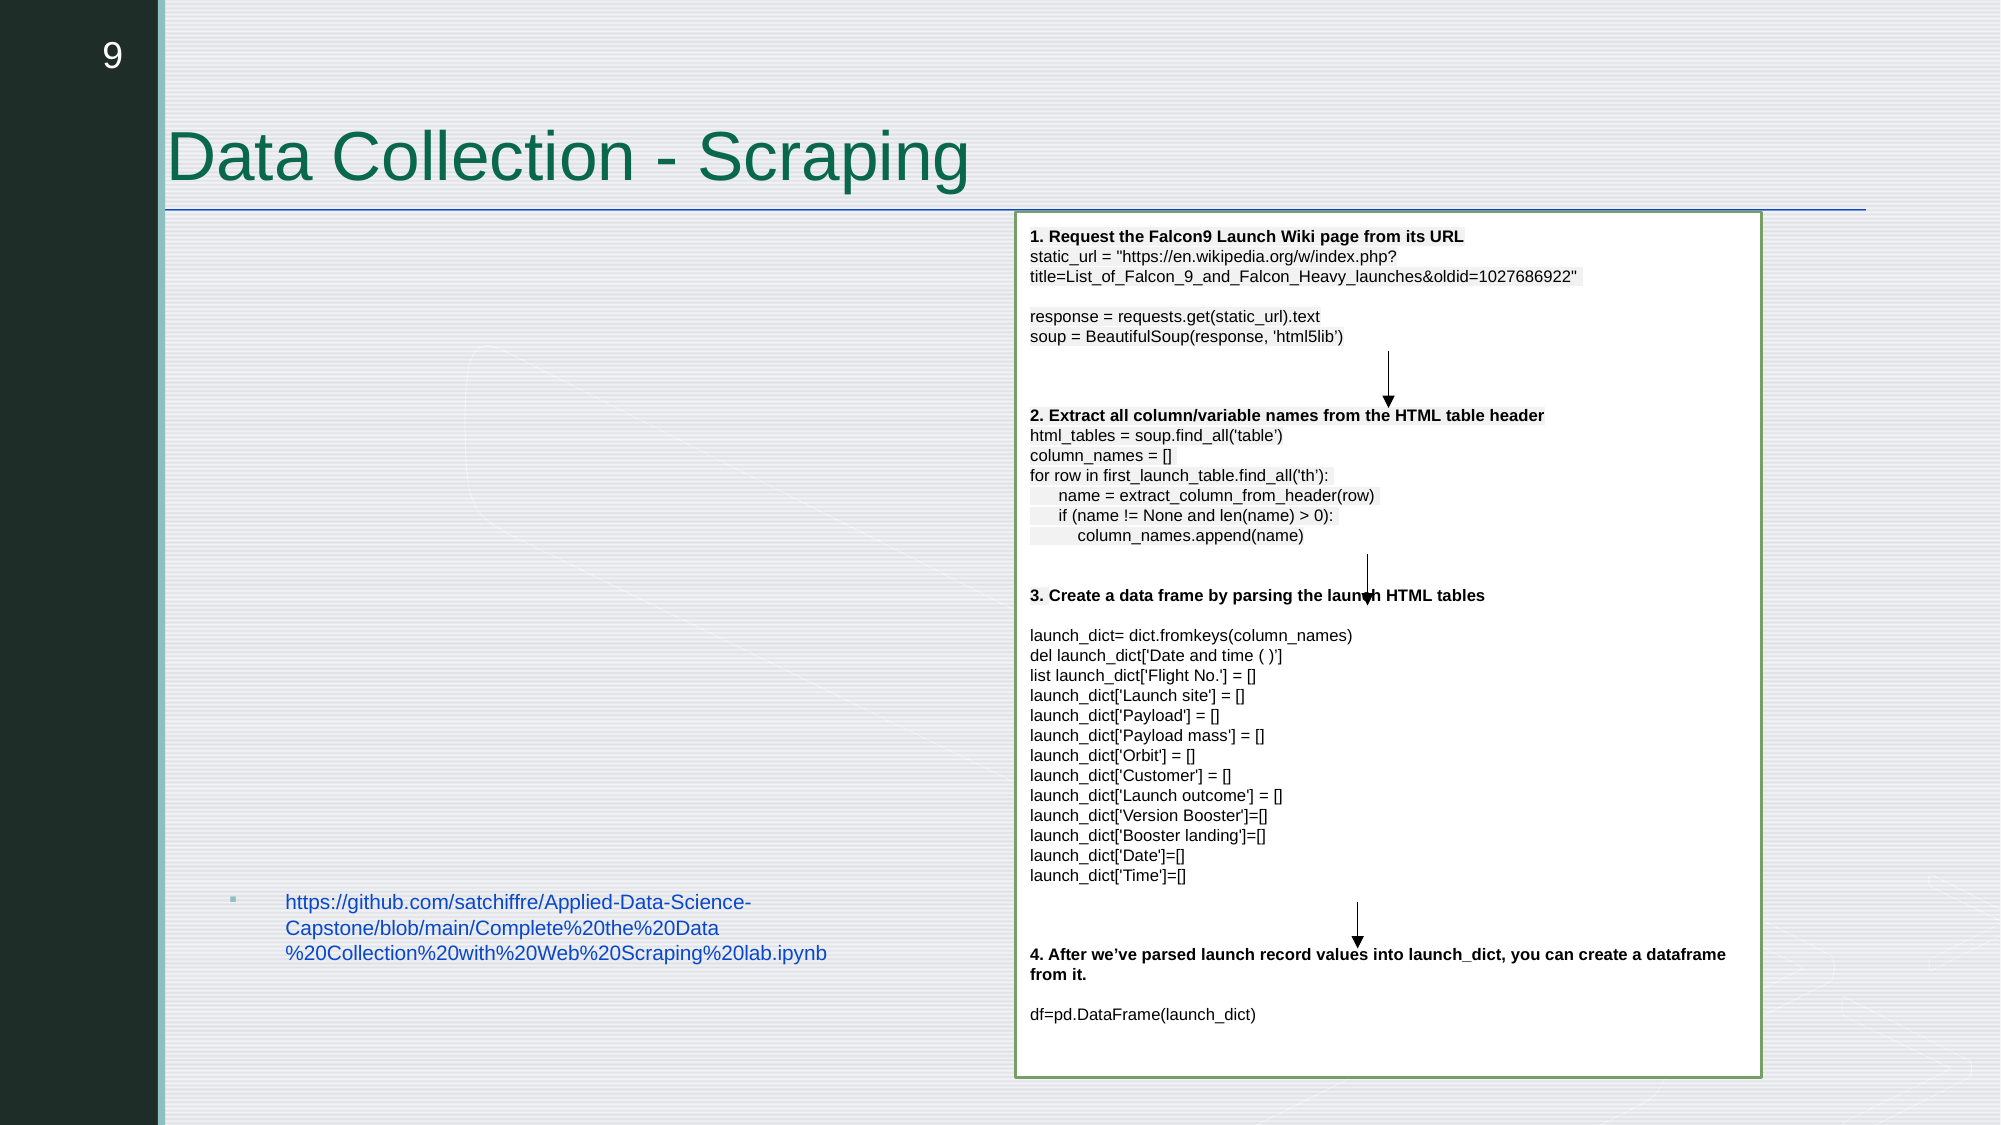

9

Data Collection - Scraping

1. Request the Falcon9 Launch Wiki page from its URL
static_url = "https://en.wikipedia.org/w/index.php?title=List_of_Falcon_9_and_Falcon_Heavy_launches&oldid=1027686922"

response = requests.get(static_url).text
soup = BeautifulSoup(response, 'html5lib’)

2. Extract all column/variable names from the HTML table header
html_tables = soup.find_all('table’)
column_names = []
for row in first_launch_table.find_all('th’):
      name = extract_column_from_header(row)
      if (name != None and len(name) > 0):
          column_names.append(name)

3. Create a data frame by parsing the launch HTML tables

launch_dict= dict.fromkeys(column_names)
del launch_dict['Date and time ( )’]
list launch_dict['Flight No.'] = []
launch_dict['Launch site'] = []
launch_dict['Payload'] = []
launch_dict['Payload mass'] = []
launch_dict['Orbit'] = []
launch_dict['Customer'] = []
launch_dict['Launch outcome'] = []
launch_dict['Version Booster']=[]
launch_dict['Booster landing']=[]
launch_dict['Date']=[]
launch_dict['Time']=[]

4. After we’ve parsed launch record values into launch_dict, you can create a dataframe from it.

df=pd.DataFrame(launch_dict)

https://github.com/satchiffre/Applied-Data-Science-Capstone/blob/main/Complete%20the%20Data%20Collection%20with%20Web%20Scraping%20lab.ipynb